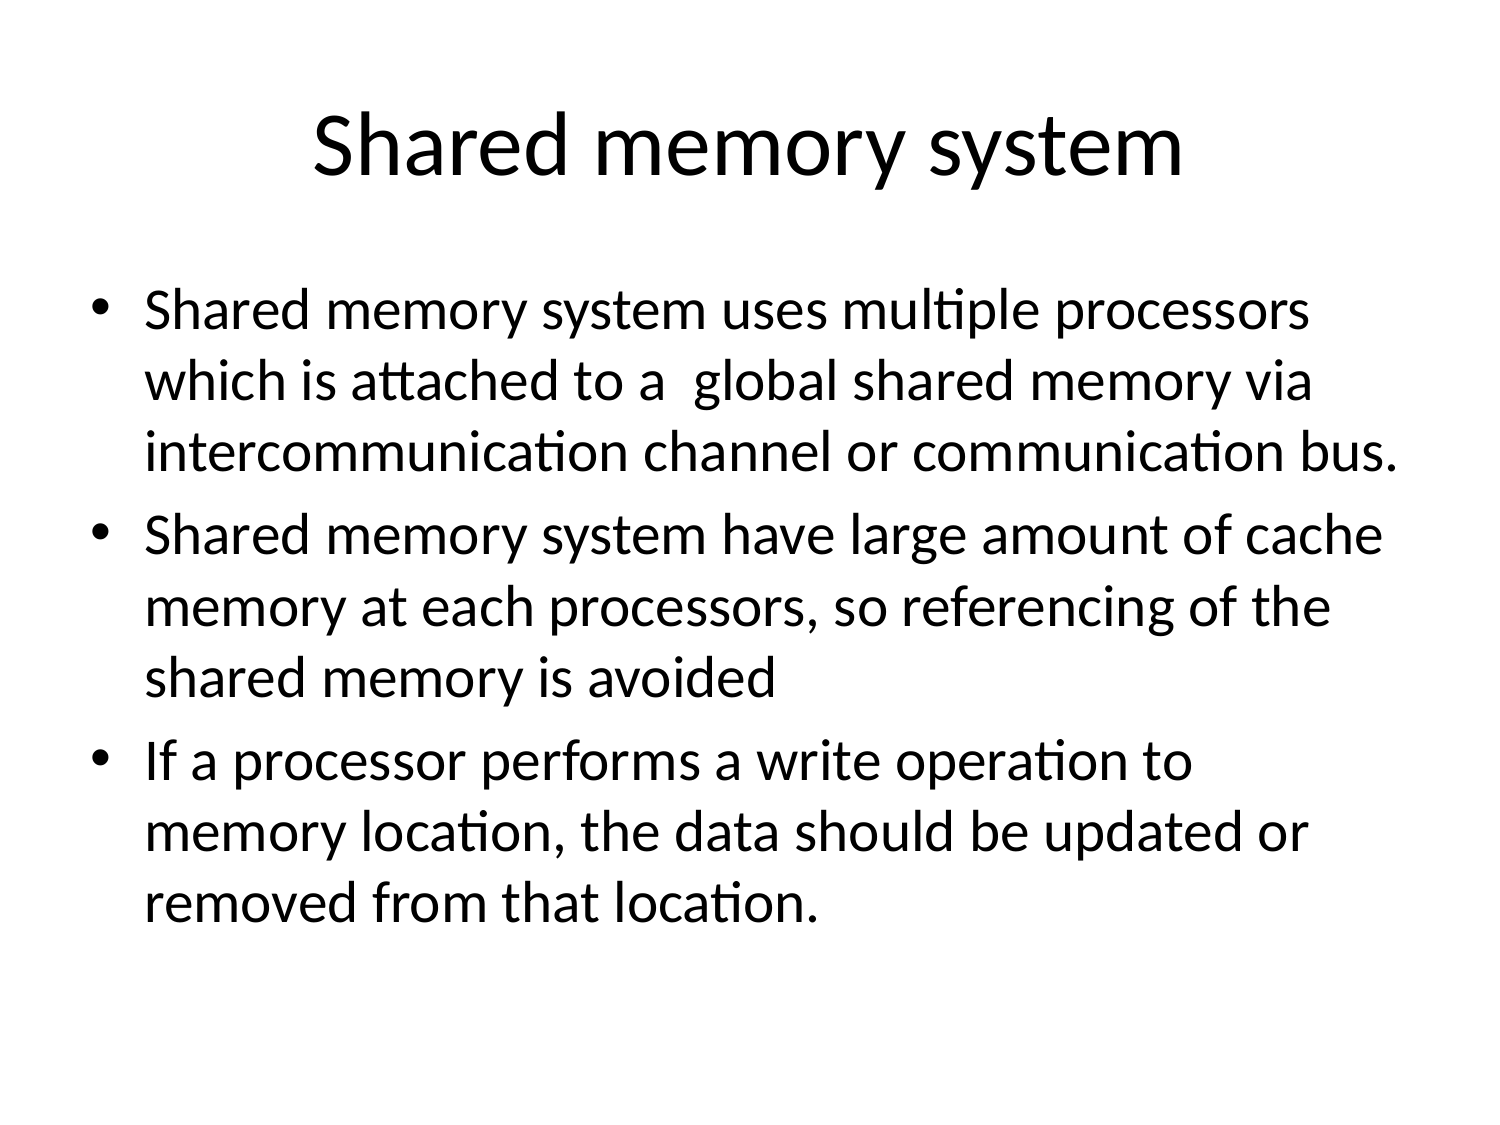

# Shared memory system
Shared memory system uses multiple processors which is attached to a  global shared memory via intercommunication channel or communication bus.
Shared memory system have large amount of cache memory at each processors, so referencing of the shared memory is avoided
If a processor performs a write operation to memory location, the data should be updated or removed from that location.